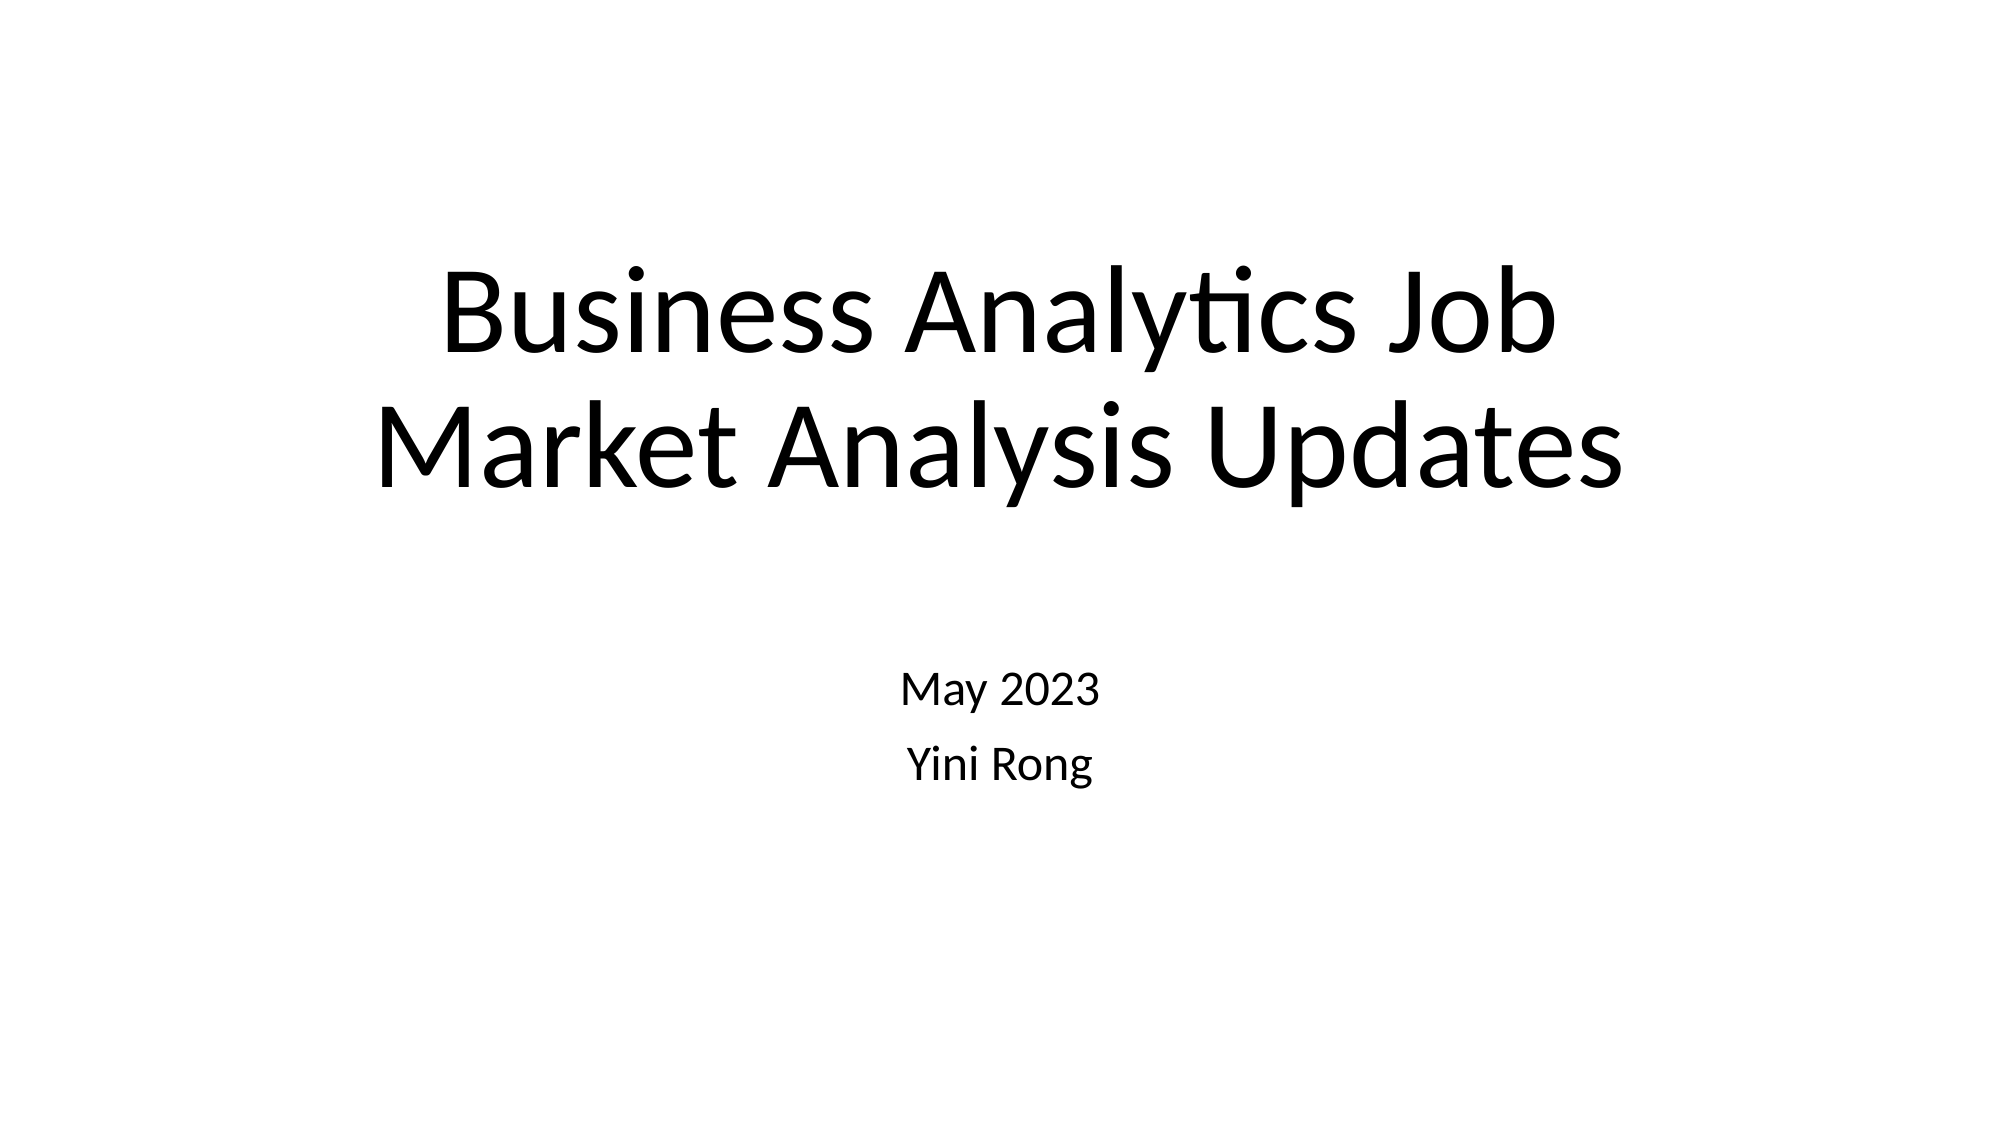

# Business Analytics Job Market Analysis Updates
May 2023
Yini Rong